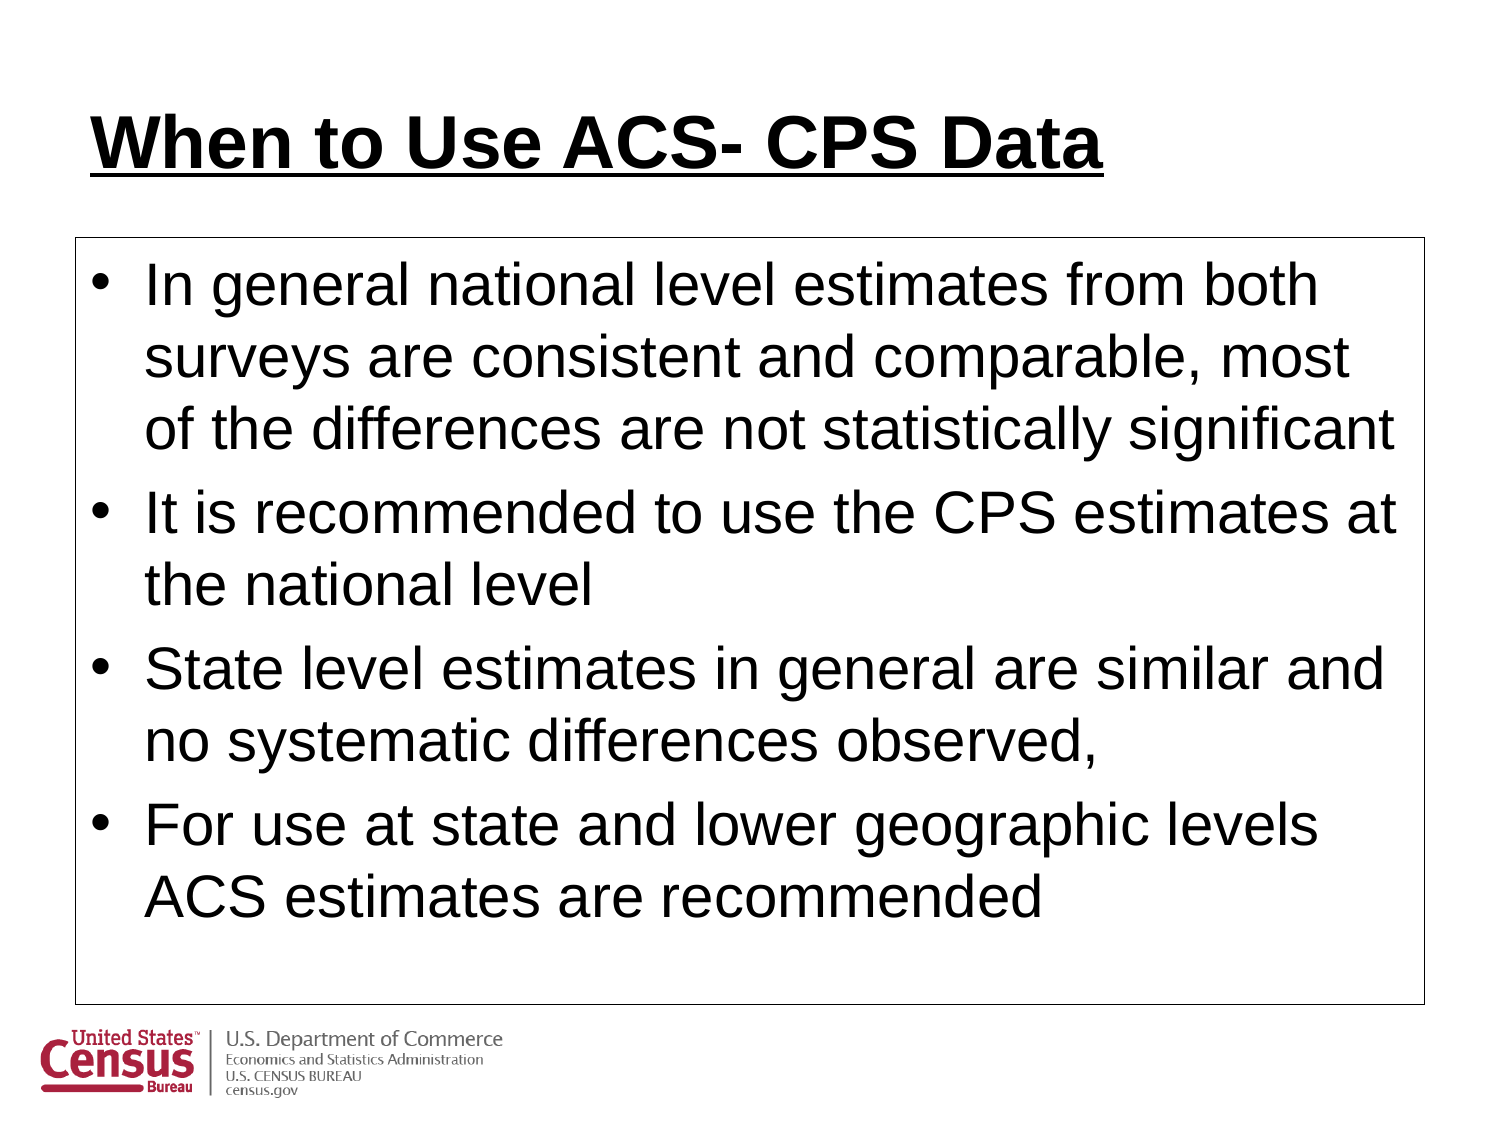

# When to Use ACS- CPS Data
In general national level estimates from both surveys are consistent and comparable, most of the differences are not statistically significant
It is recommended to use the CPS estimates at the national level
State level estimates in general are similar and no systematic differences observed,
For use at state and lower geographic levels ACS estimates are recommended